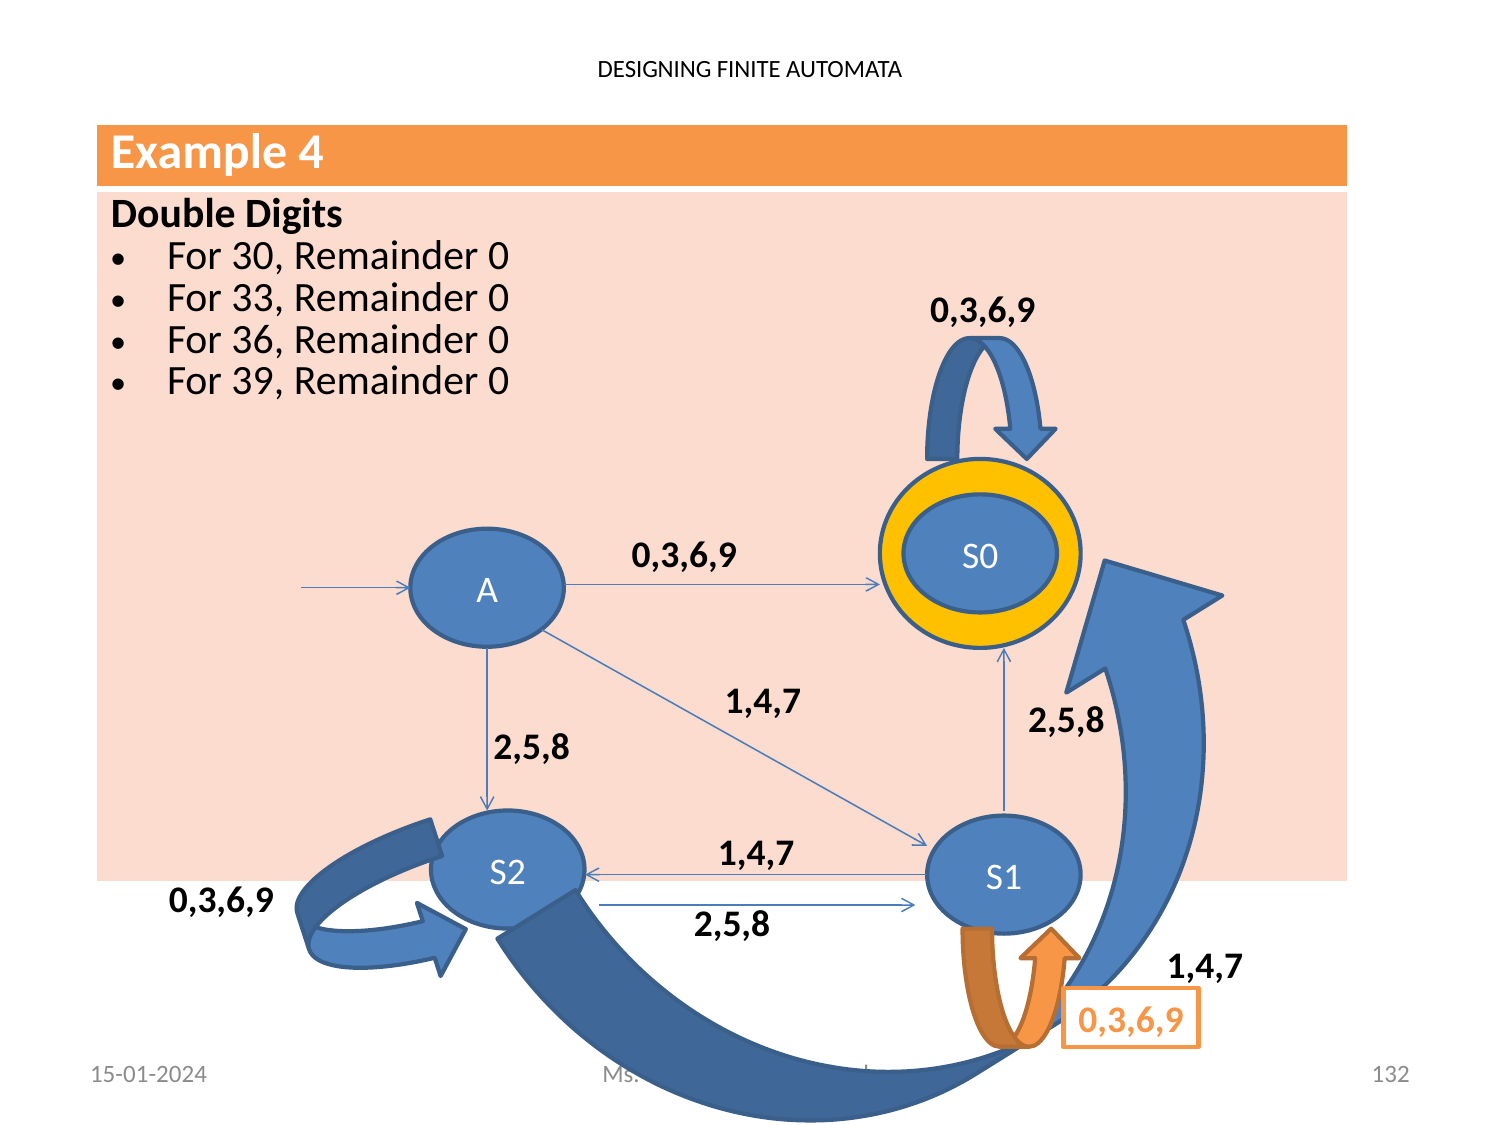

# DESIGNING FINITE AUTOMATA
| Example 4 |
| --- |
| Double Digits For 30, Remainder 0 For 33, Remainder 0 For 36, Remainder 0 For 39, Remainder 0 |
0,3,6,9

S0
0,3,6,9
A
1,4,7
2,5,8

2,5,8
S2
S1
1,4,7

0,3,6,9
2,5,8

1,4,7
0,3,6,9
15-01-2024
Ms. Shweta Dhawan Chachra
132